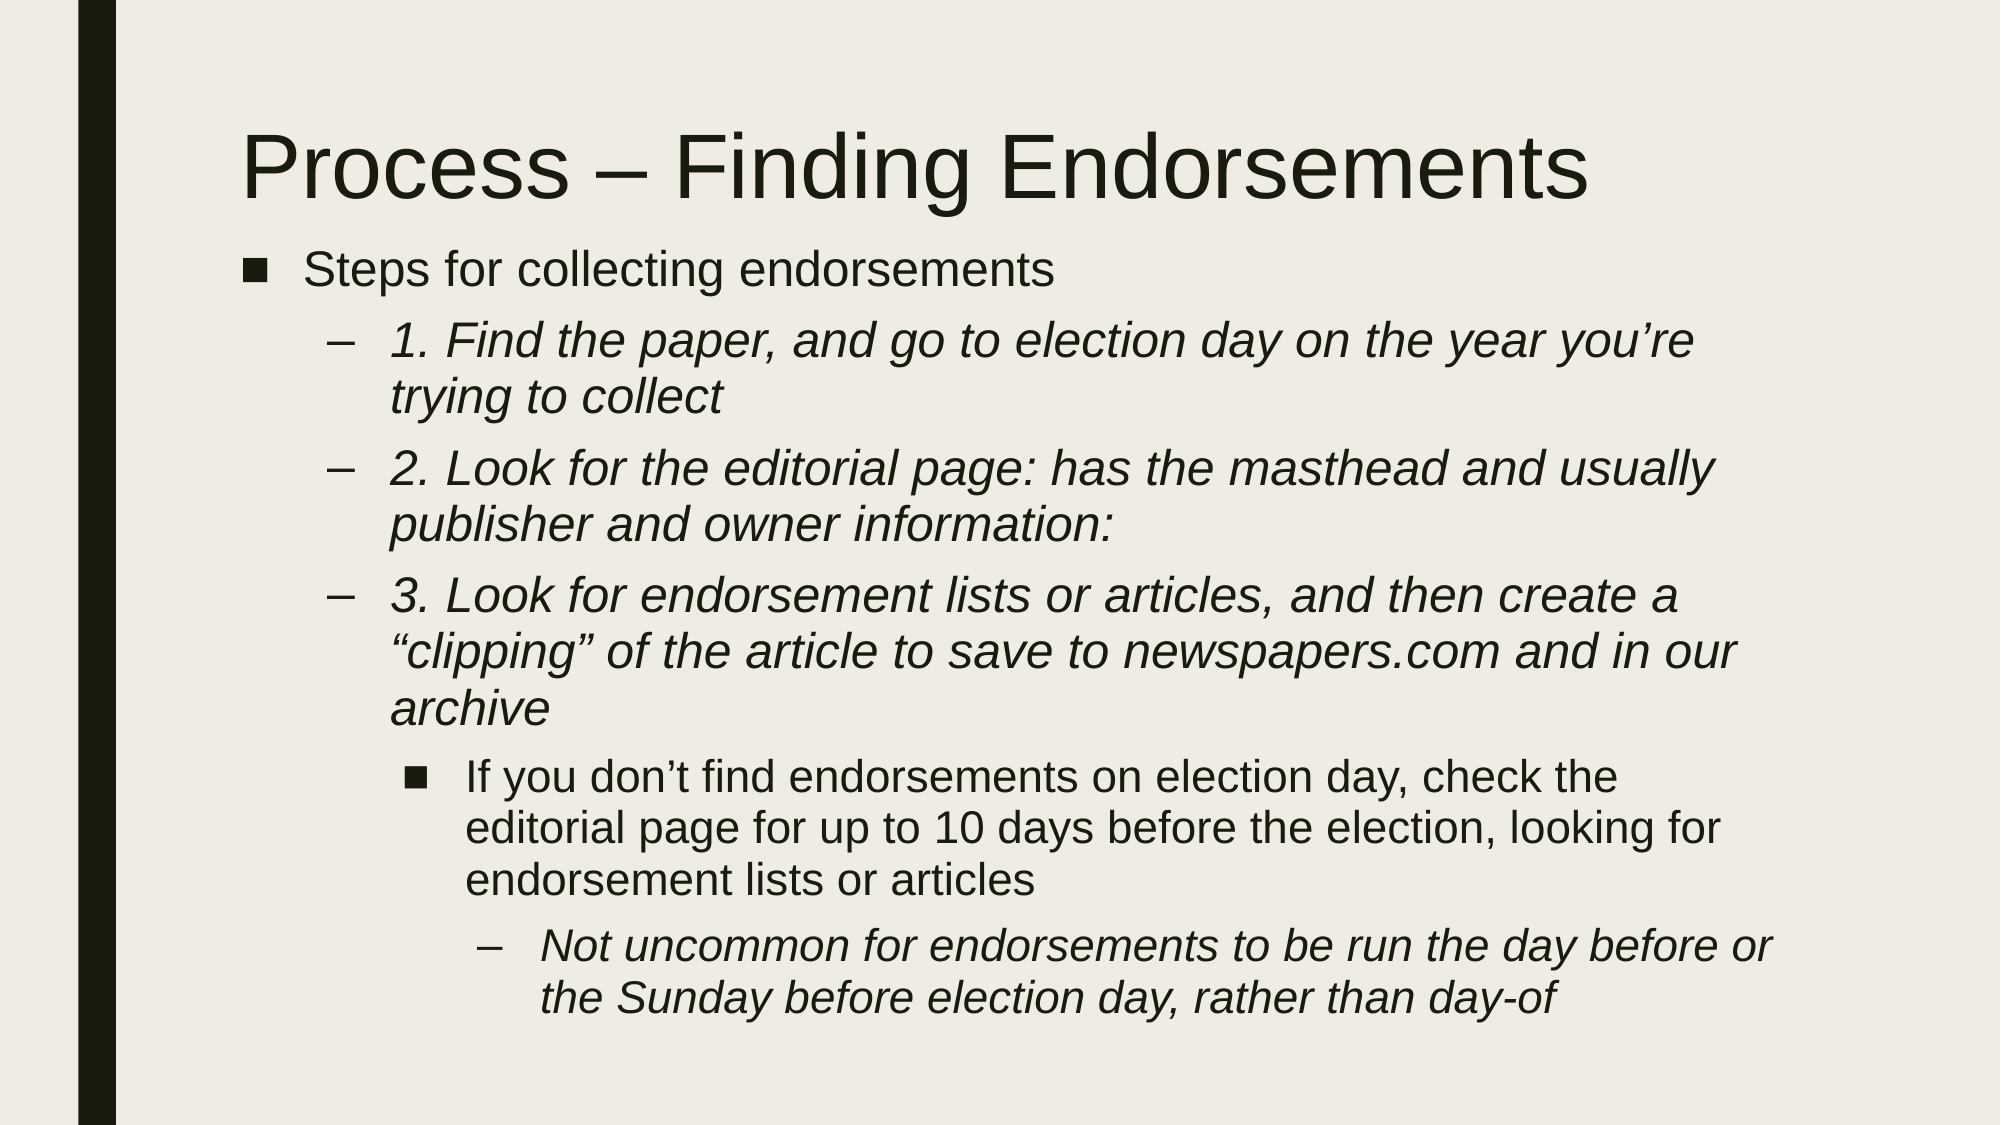

# Process – Finding Endorsements
Steps for collecting endorsements
1. Find the paper, and go to election day on the year you’re trying to collect
2. Look for the editorial page: has the masthead and usually publisher and owner information:
3. Look for endorsement lists or articles, and then create a “clipping” of the article to save to newspapers.com and in our archive
If you don’t find endorsements on election day, check the editorial page for up to 10 days before the election, looking for endorsement lists or articles
Not uncommon for endorsements to be run the day before or the Sunday before election day, rather than day-of